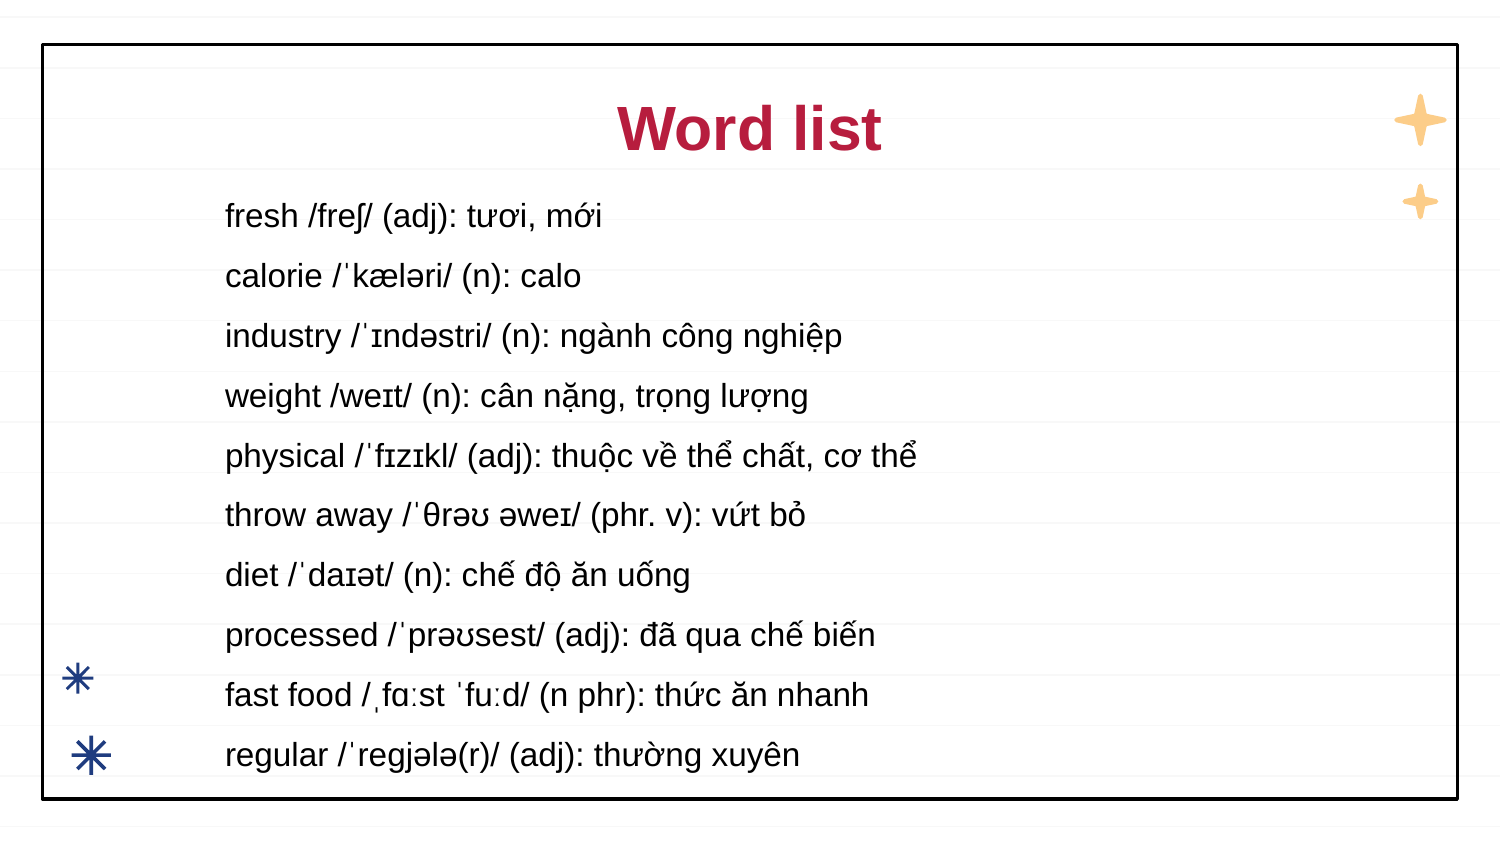

# Word list
fresh /freʃ/ (adj): tươi, mới
calorie /ˈkæləri/ (n): calo
industry /ˈɪndəstri/ (n): ngành công nghiệp
weight /weɪt/ (n): cân nặng, trọng lượng
physical /ˈfɪzɪkl/ (adj): thuộc về thể chất, cơ thể
throw away /ˈθrəʊ əweɪ/ (phr. v): vứt bỏ
diet /ˈdaɪət/ (n): chế độ ăn uống
processed /ˈprəʊsest/ (adj): đã qua chế biến
fast food /ˌfɑːst ˈfuːd/ (n phr): thức ăn nhanh
regular /ˈreɡjələ(r)/ (adj): thường xuyên